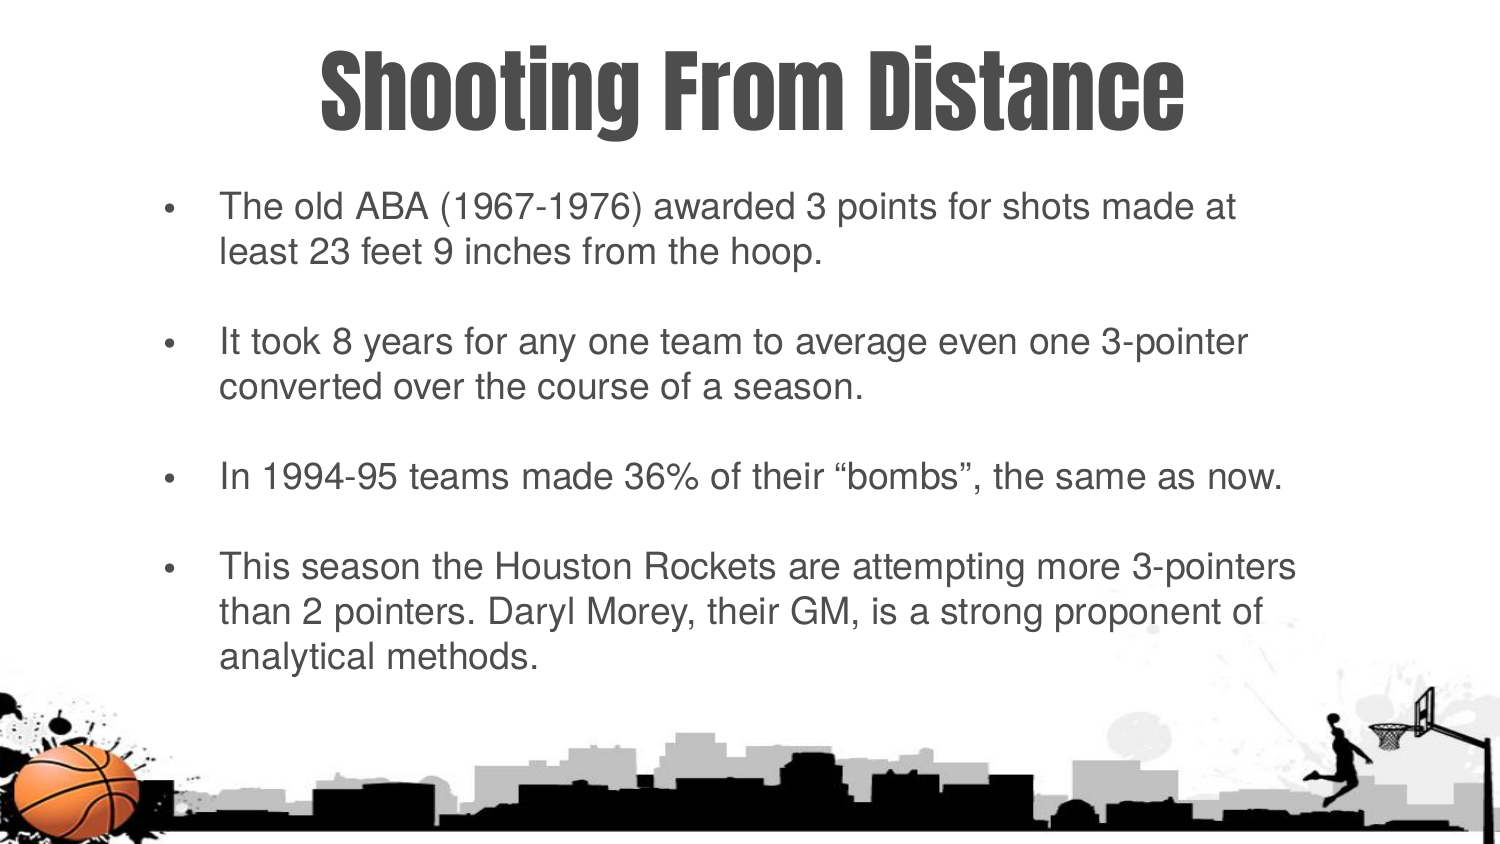

# Shooting From Distance
The old ABA (1967-1976) awarded 3 points for shots made at least 23 feet 9 inches from the hoop.

It took 8 years for any one team to average even one 3-pointer converted over the course of a season.

In 1994-95 teams made 36% of their “bombs”, the same as now.

This season the Houston Rockets are attempting more 3-pointers than 2 pointers. Daryl Morey, their GM, is a strong proponent of analytical methods.